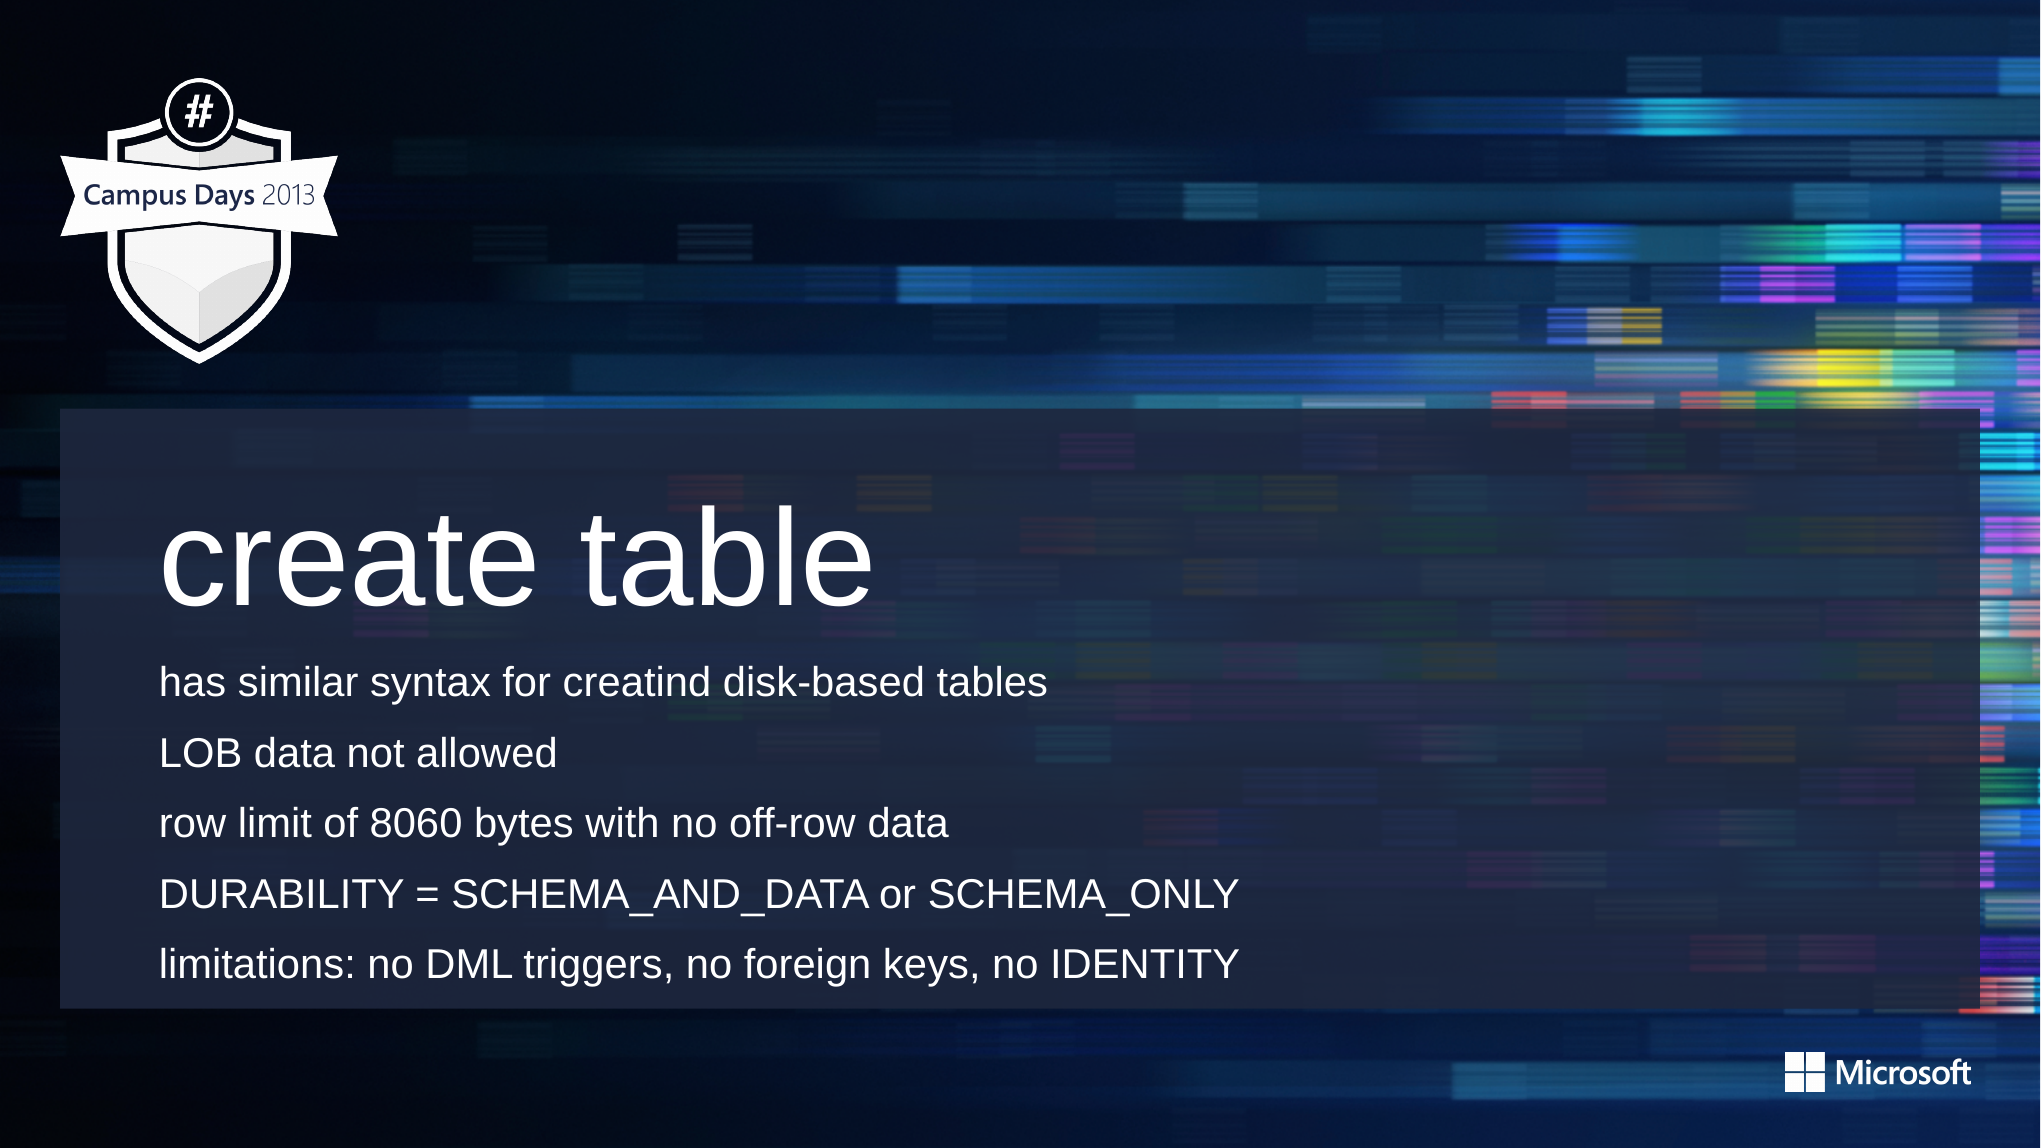

create table
has similar syntax for creatind disk-based tables
LOB data not allowed
row limit of 8060 bytes with no off-row data
DURABILITY = SCHEMA_AND_DATA or SCHEMA_ONLY
limitations: no DML triggers, no foreign keys, no IDENTITY